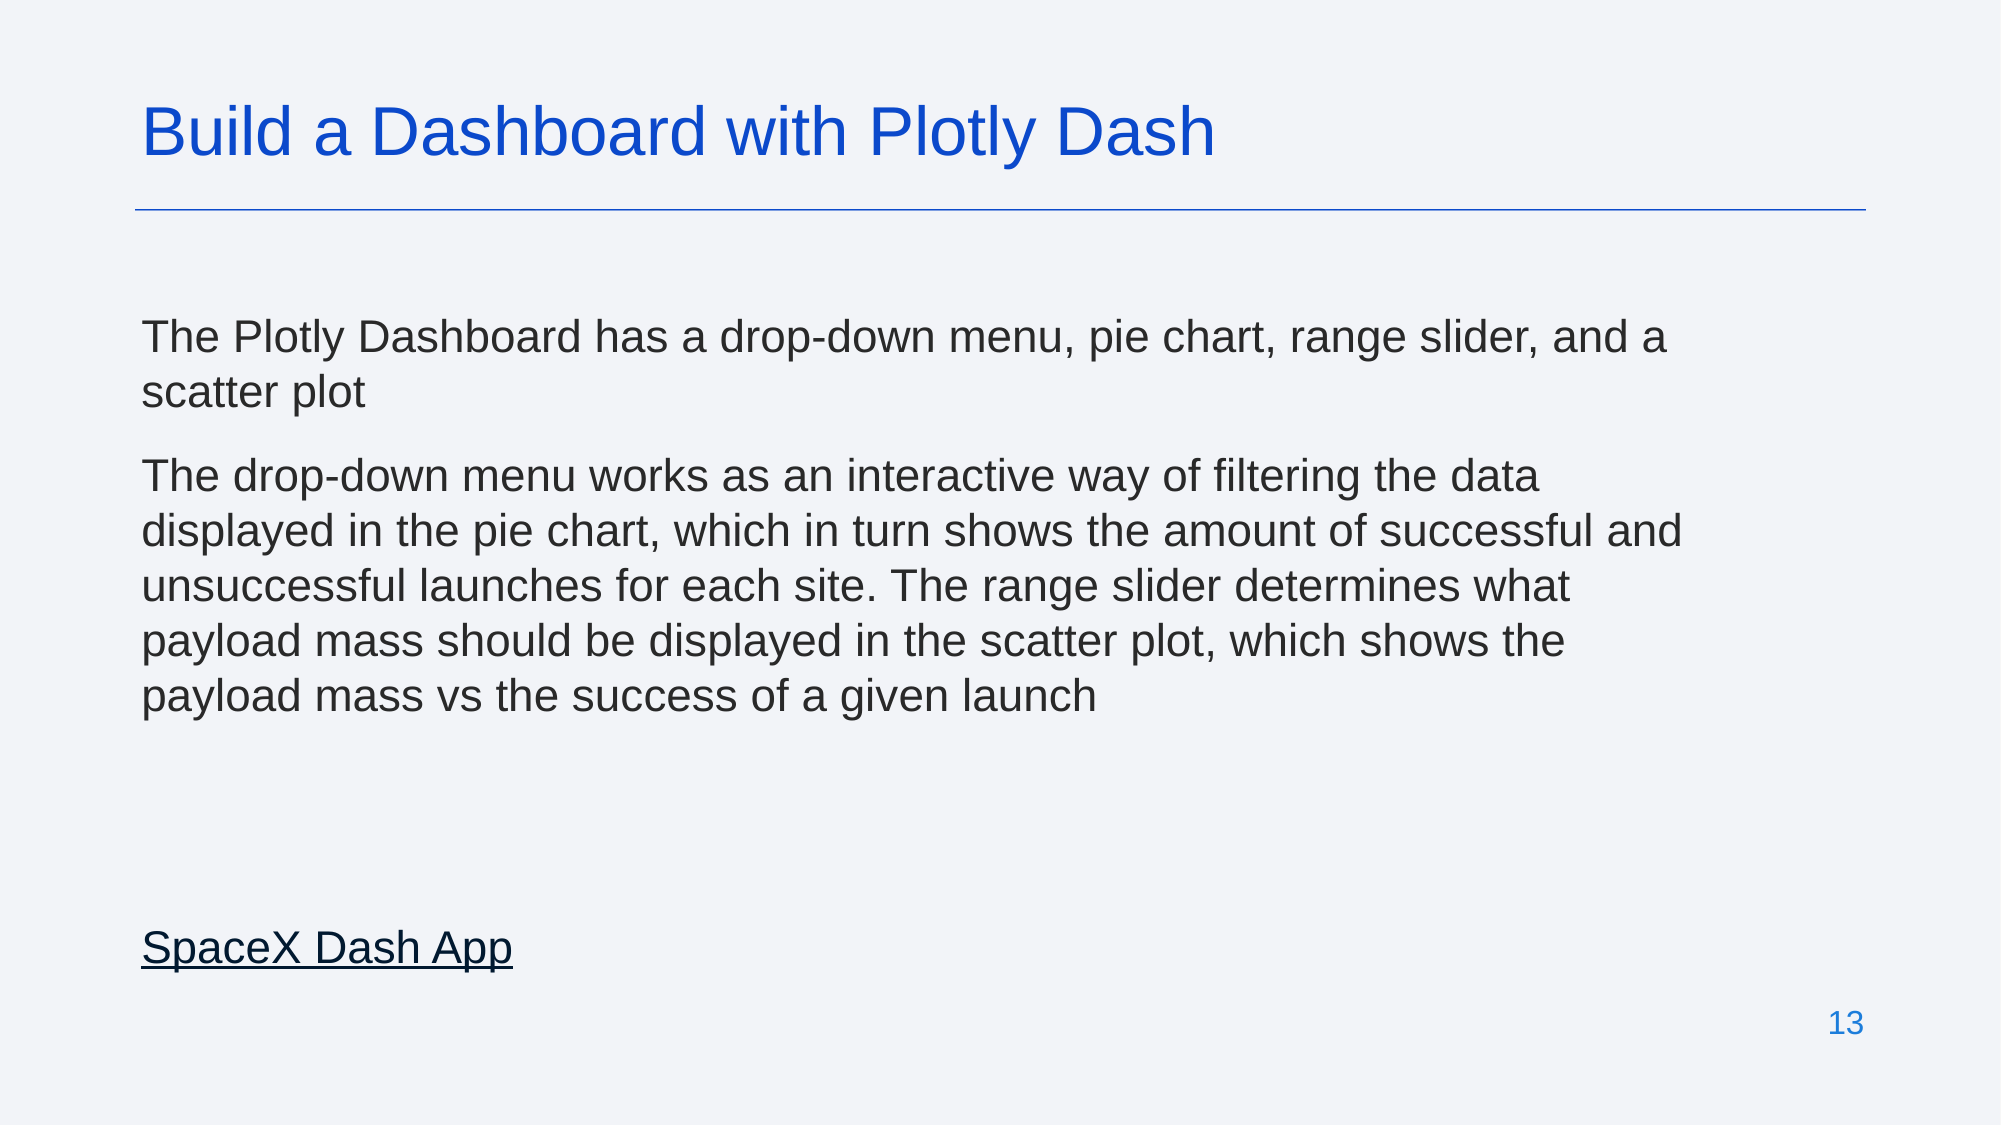

Build a Dashboard with Plotly Dash
The Plotly Dashboard has a drop-down menu, pie chart, range slider, and a scatter plot
The drop-down menu works as an interactive way of filtering the data displayed in the pie chart, which in turn shows the amount of successful and unsuccessful launches for each site. The range slider determines what payload mass should be displayed in the scatter plot, which shows the payload mass vs the success of a given launch

SpaceX Dash App

13